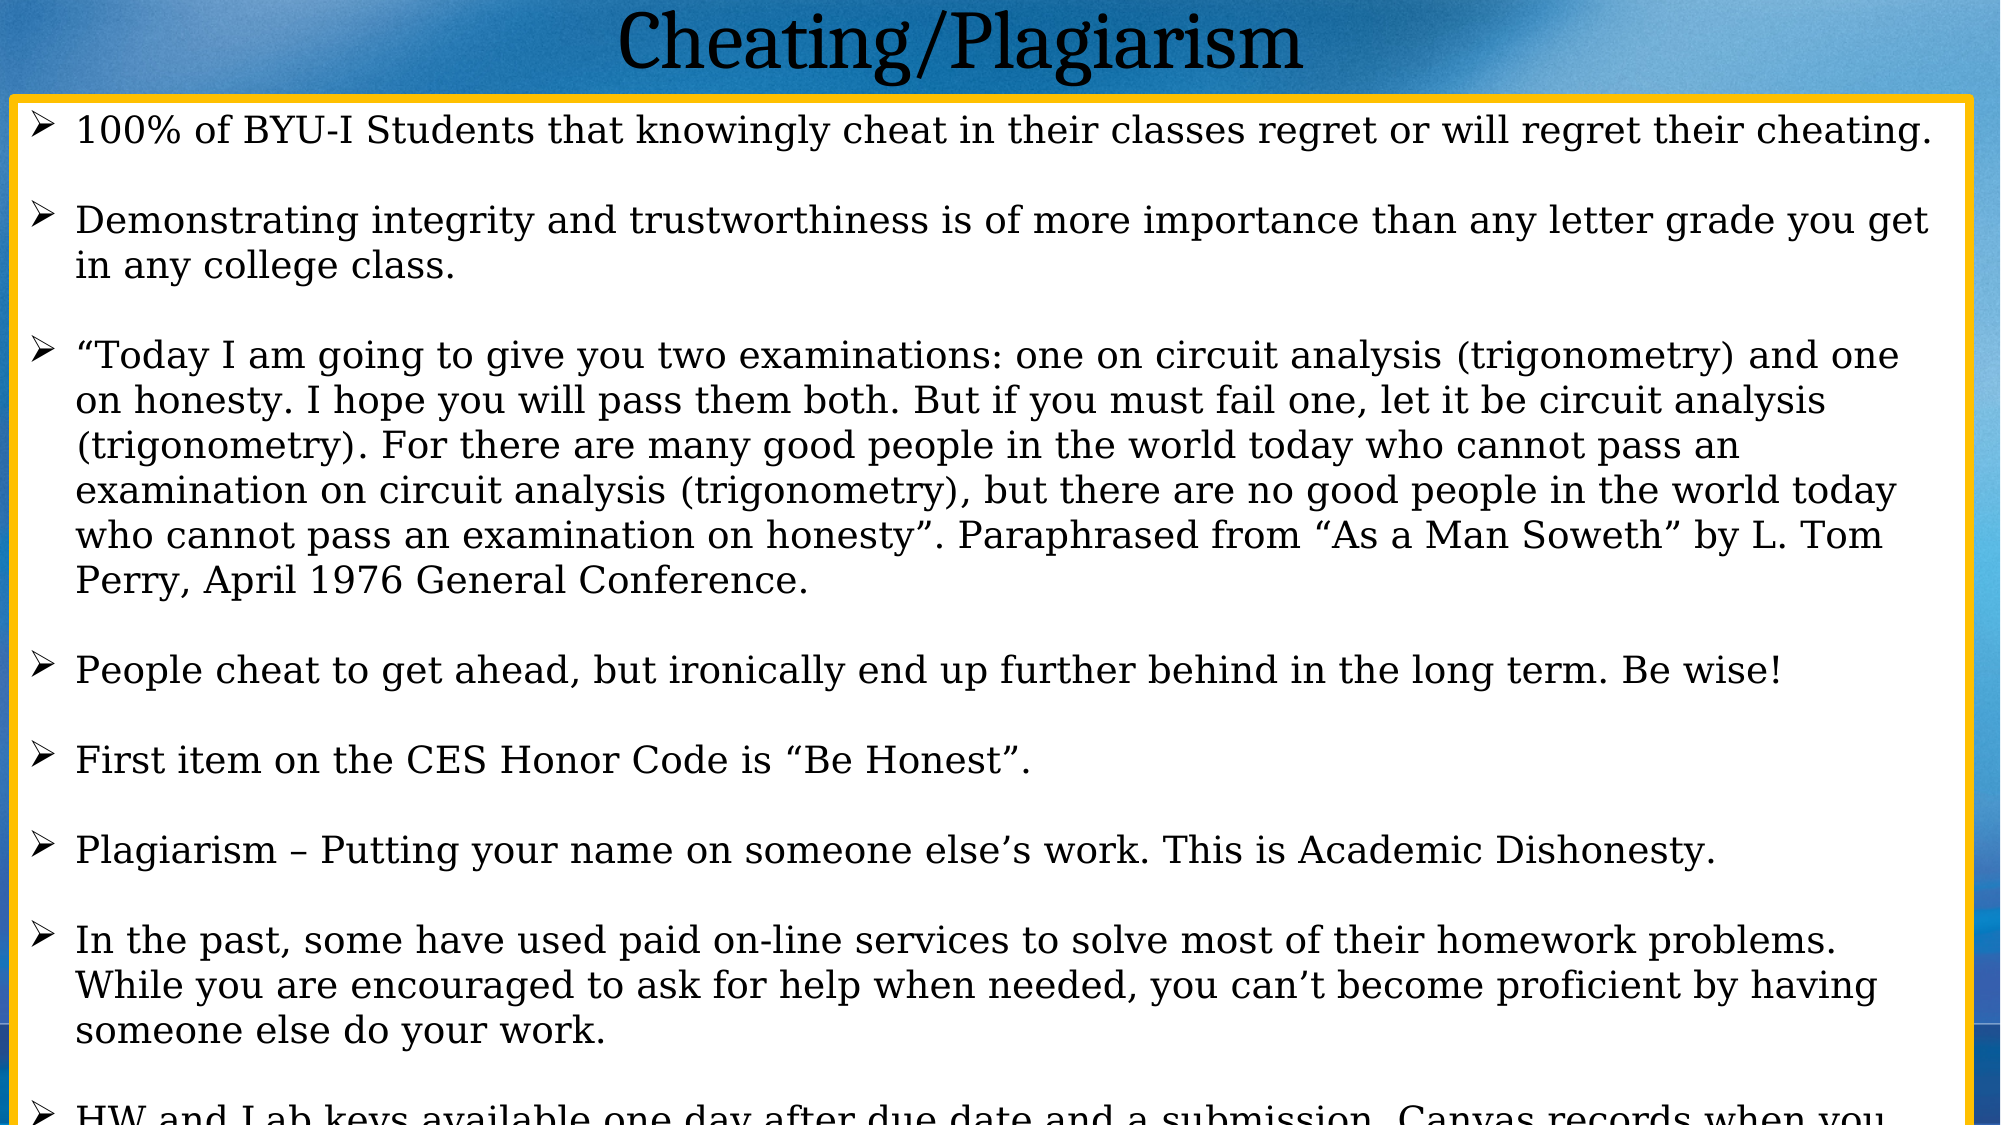

# Cheating/Plagiarism
100% of BYU-I Students that knowingly cheat in their classes regret or will regret their cheating.

Demonstrating integrity and trustworthiness is of more importance than any letter grade you get in any college class.

“Today I am going to give you two examinations: one on circuit analysis (trigonometry) and one on honesty. I hope you will pass them both. But if you must fail one, let it be circuit analysis (trigonometry). For there are many good people in the world today who cannot pass an examination on circuit analysis (trigonometry), but there are no good people in the world today who cannot pass an examination on honesty”. Paraphrased from “As a Man Soweth” by L. Tom Perry, April 1976 General Conference.

People cheat to get ahead, but ironically end up further behind in the long term. Be wise!

First item on the CES Honor Code is “Be Honest”.

Plagiarism – Putting your name on someone else’s work. This is Academic Dishonesty.

In the past, some have used paid on-line services to solve most of their homework problems. While you are encouraged to ask for help when needed, you can’t become proficient by having someone else do your work.

HW and Lab keys available one day after due date and a submission. Canvas records when you download documents.

Once you have downloaded a HW or Lab key,  you are no longer eligible to submit that assignment.